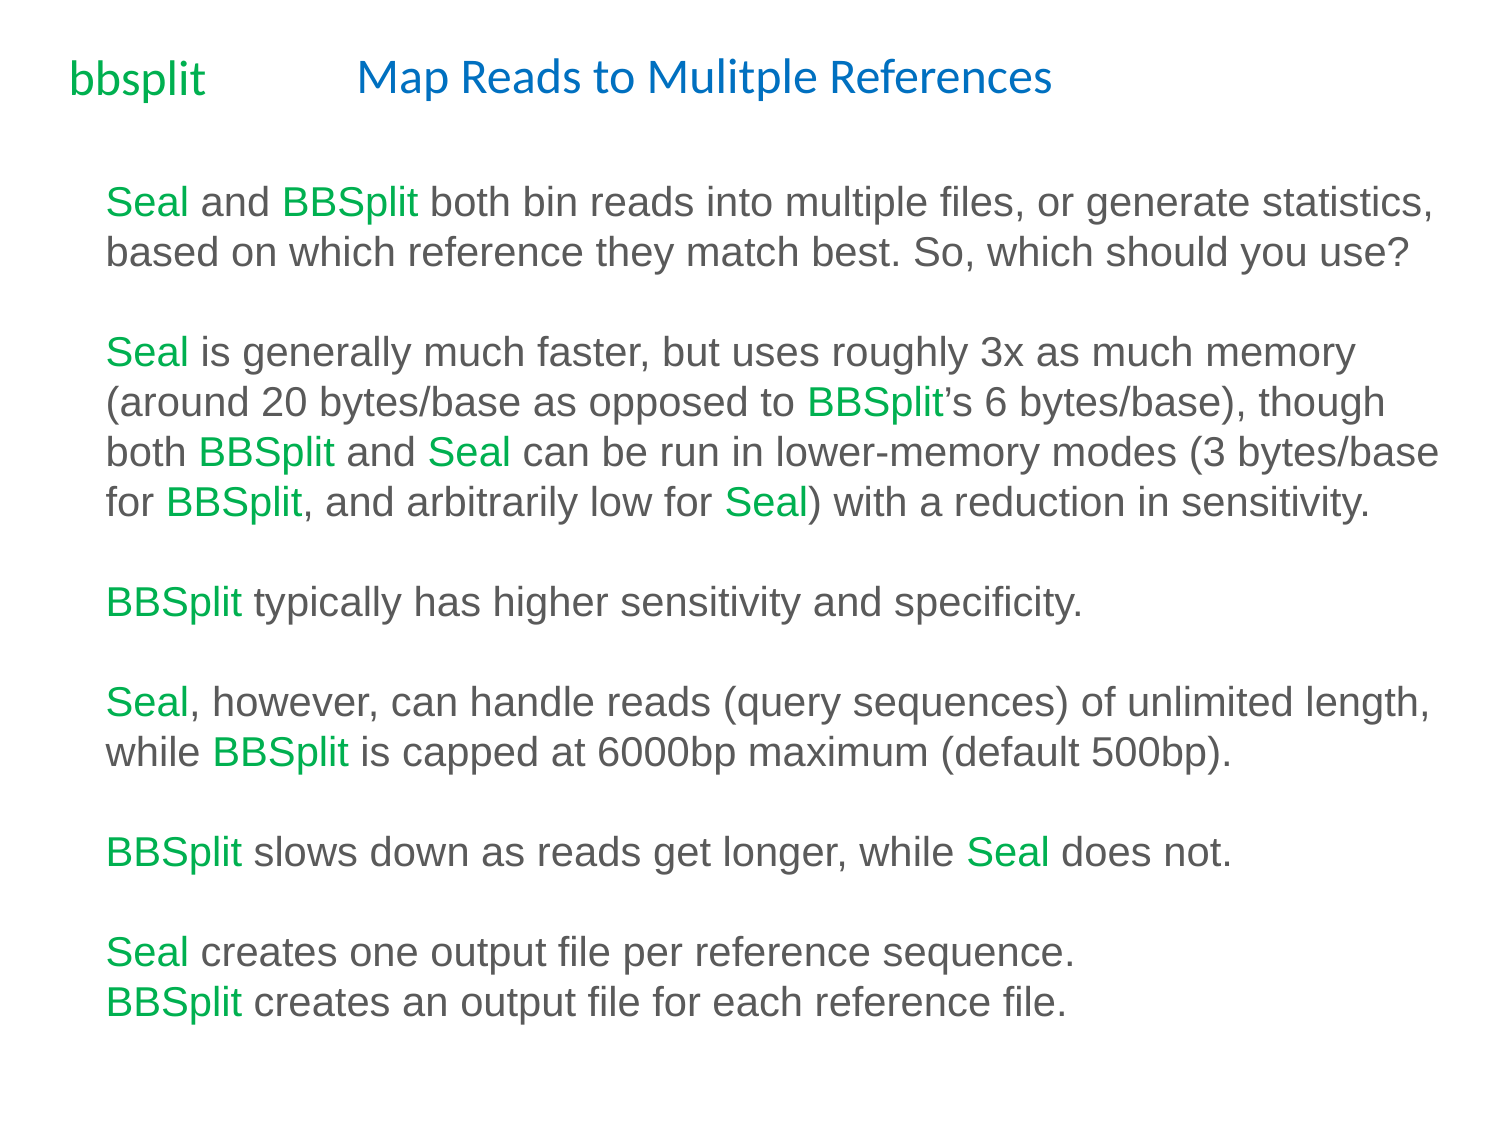

Map Reads to Mulitple References
bbsplit
Seal and BBSplit both bin reads into multiple files, or generate statistics, based on which reference they match best. So, which should you use?
Seal is generally much faster, but uses roughly 3x as much memory (around 20 bytes/base as opposed to BBSplit’s 6 bytes/base), though both BBSplit and Seal can be run in lower-memory modes (3 bytes/base for BBSplit, and arbitrarily low for Seal) with a reduction in sensitivity.

BBSplit typically has higher sensitivity and specificity.

Seal, however, can handle reads (query sequences) of unlimited length, while BBSplit is capped at 6000bp maximum (default 500bp).

BBSplit slows down as reads get longer, while Seal does not.

Seal creates one output file per reference sequence.
BBSplit creates an output file for each reference file.